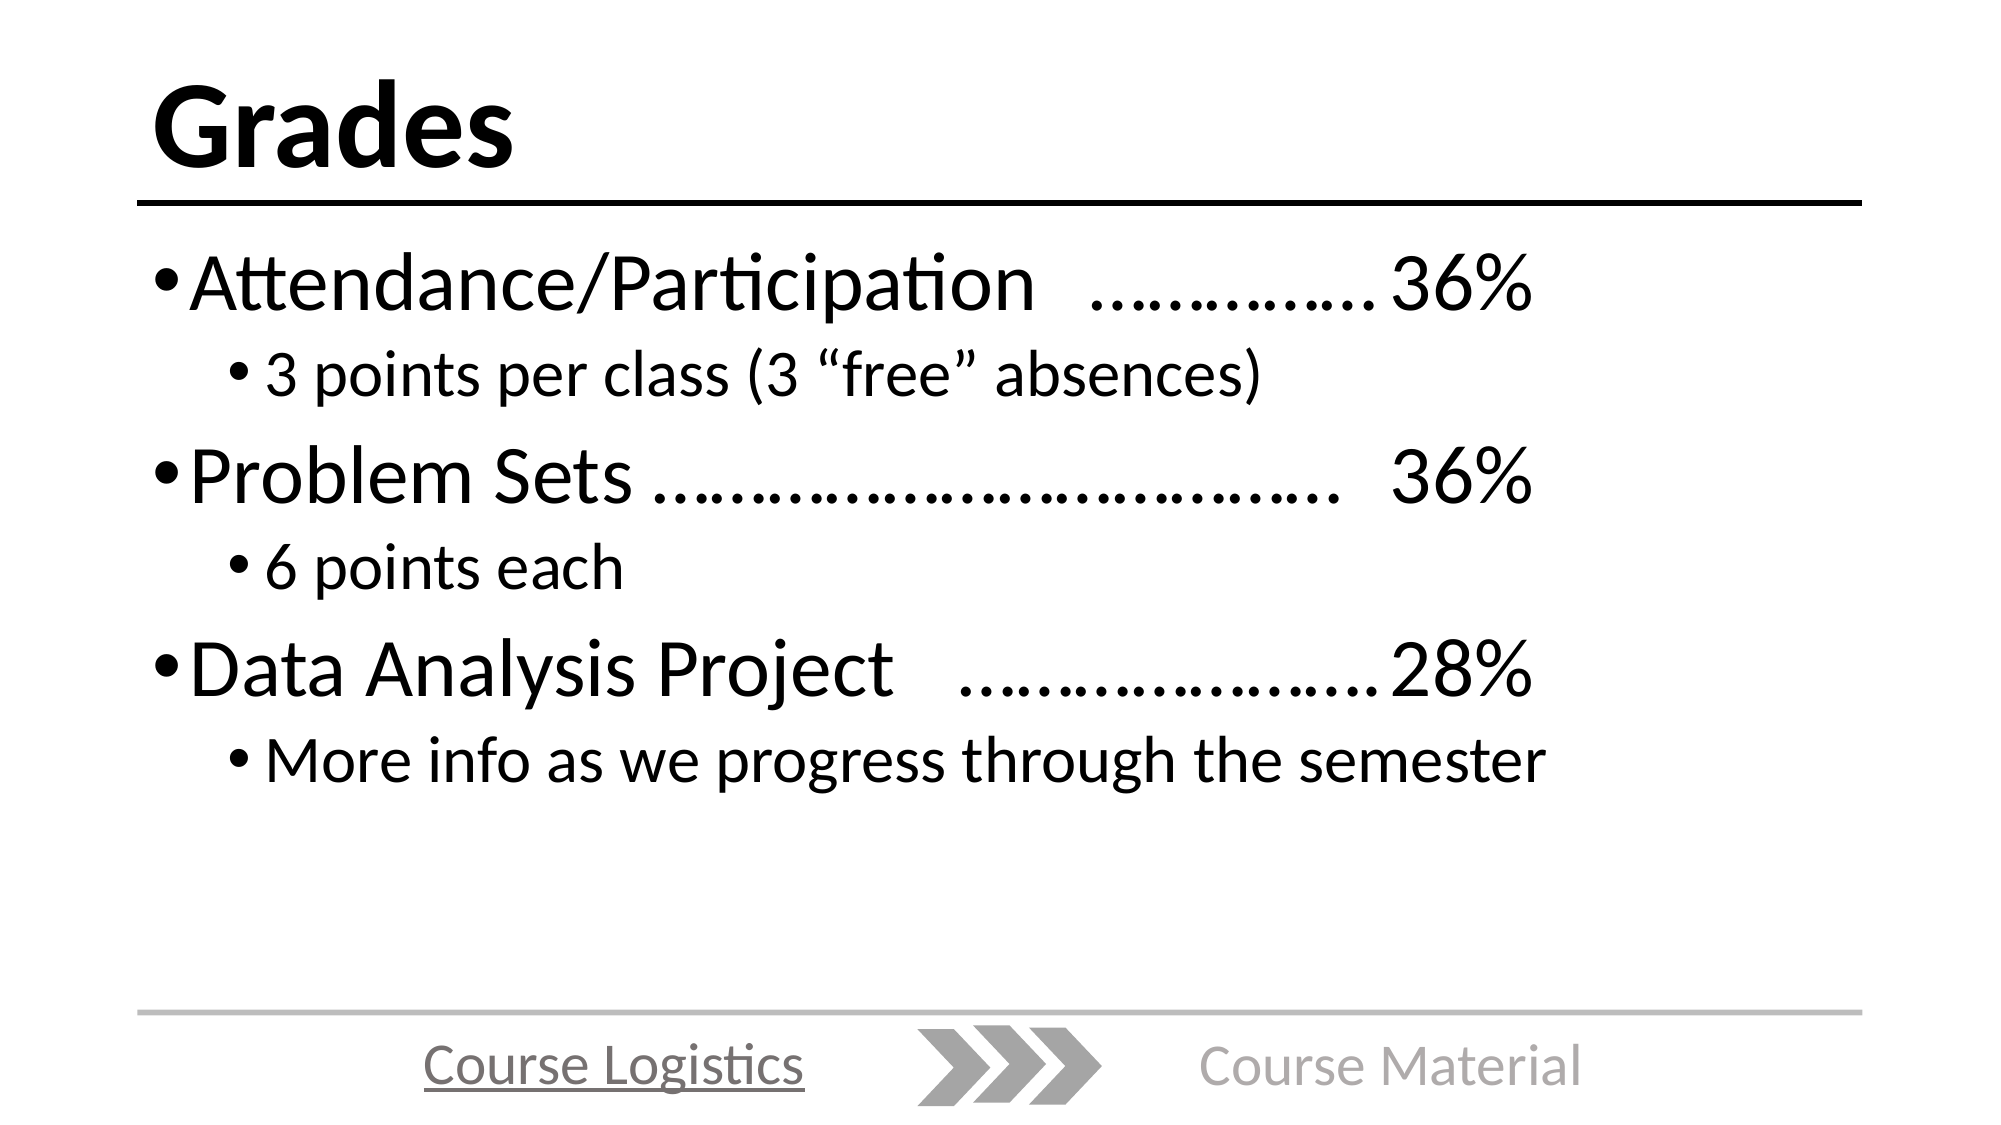

# Grades
Attendance/Participation	……………	36%
3 points per class (3 “free” absences)
Problem Sets ………………………………	36%
6 points each
Data Analysis Project	 ………………….	28%
More info as we progress through the semester

Course Logistics
Course Material